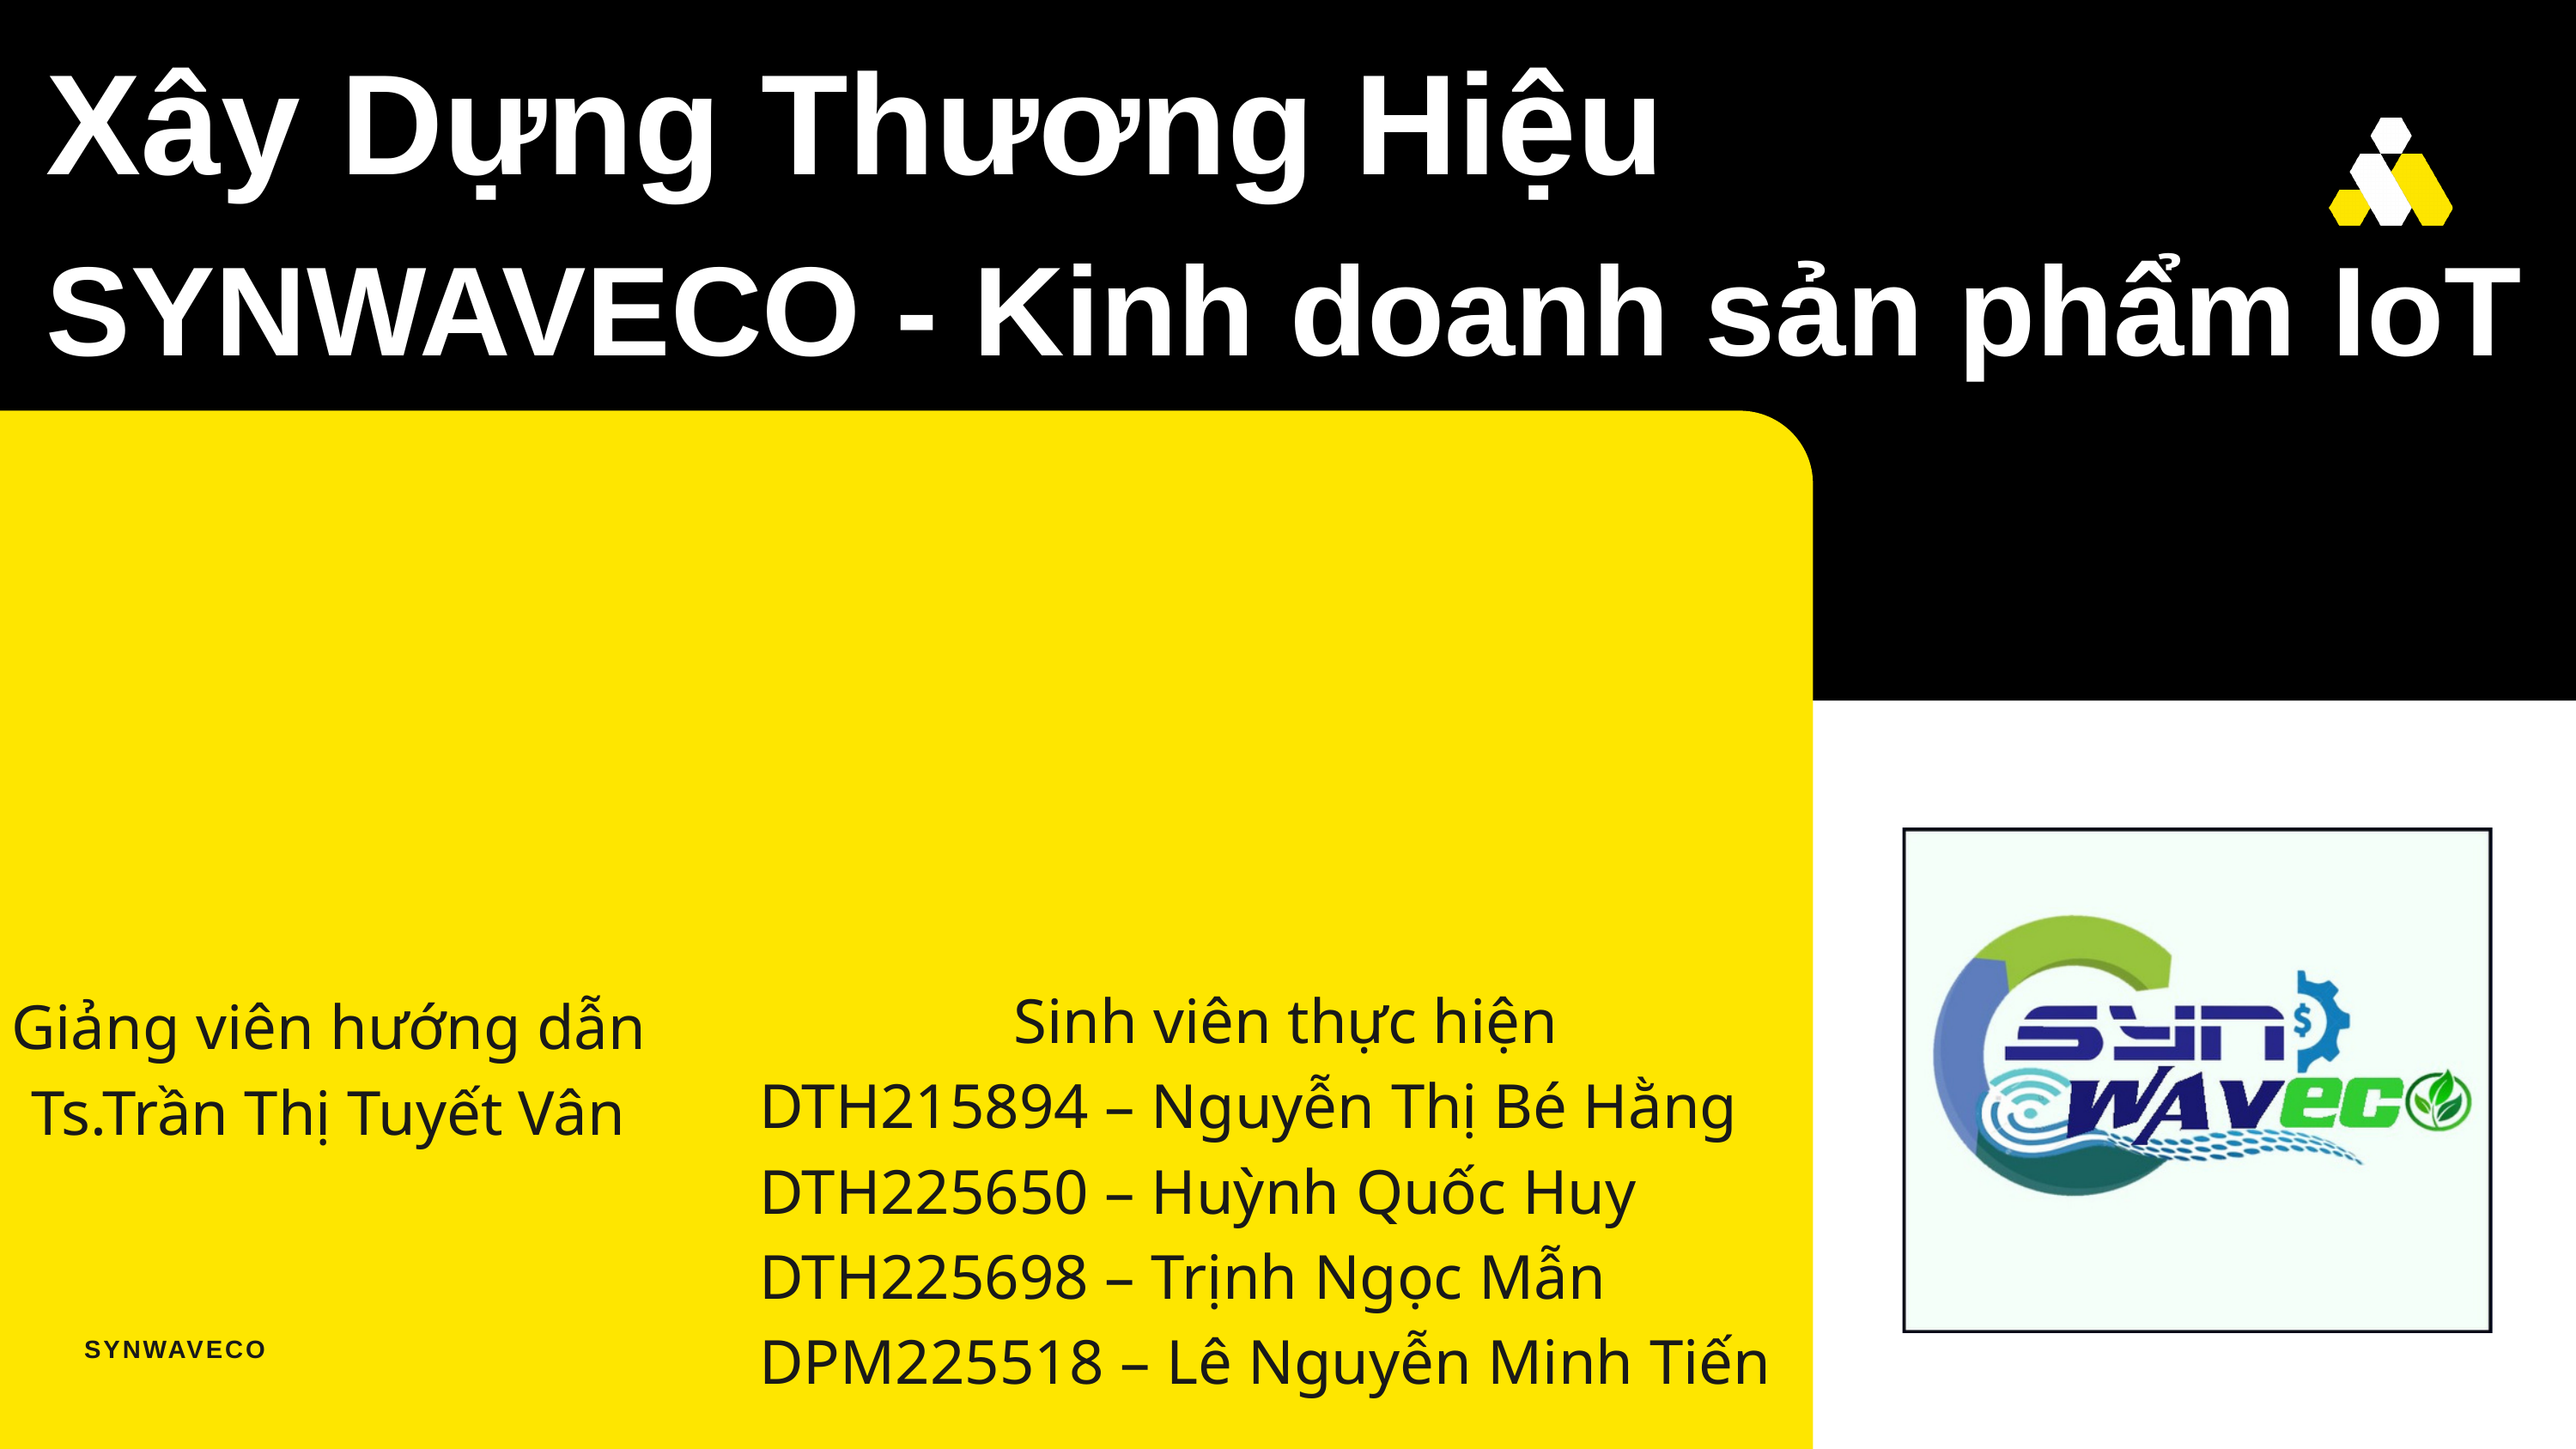

Xây Dựng Thương Hiệu
SYNWAVECO - Kinh doanh sản phẩm IoT

Sinh viên thực hiện
DTH215894 – Nguyễn Thị Bé Hằng
DTH225650 – Huỳnh Quốc Huy
DTH225698 – Trịnh Ngọc Mẫn
DPM225518 – Lê Nguyễn Minh Tiến

Giảng viên hướng dẫn
Ts.Trần Thị Tuyết Vân

SYNWAVECO